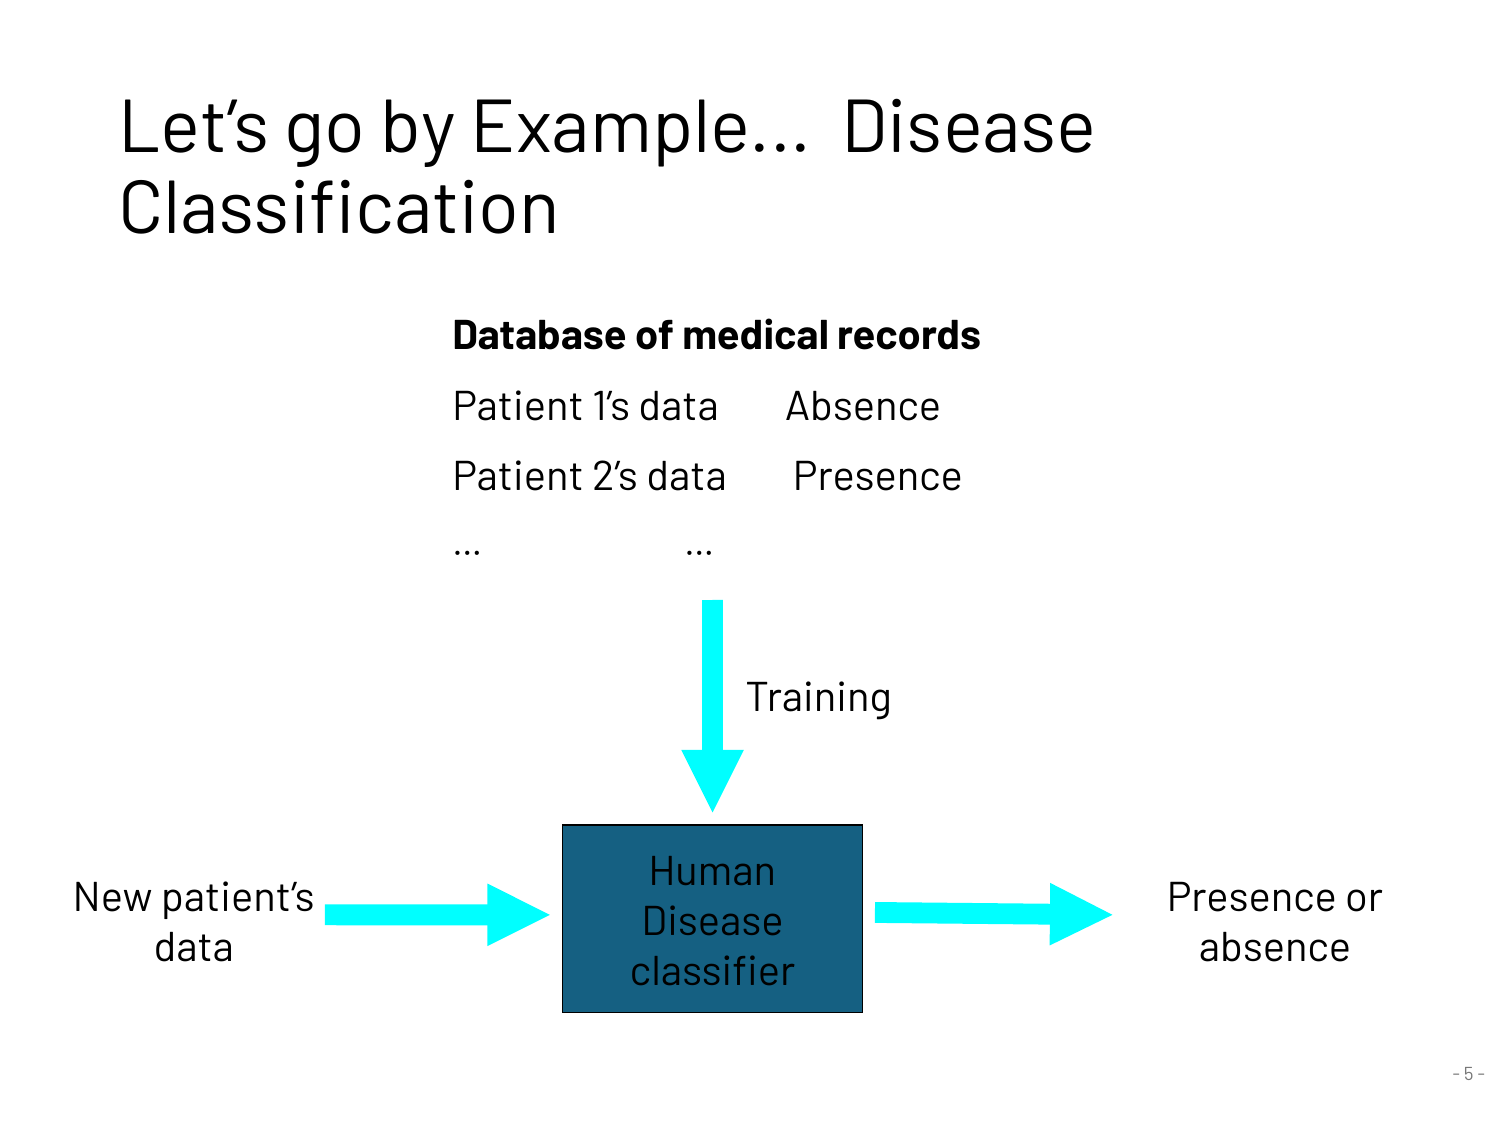

# Let’s go by Example...  Disease Classification
Database of medical records
Patient 1’s data        Absence
Patient 2’s data        Presence
…                           …

Training
Human
Disease classifier
New patient’s data
Presence or absence

- 5 -